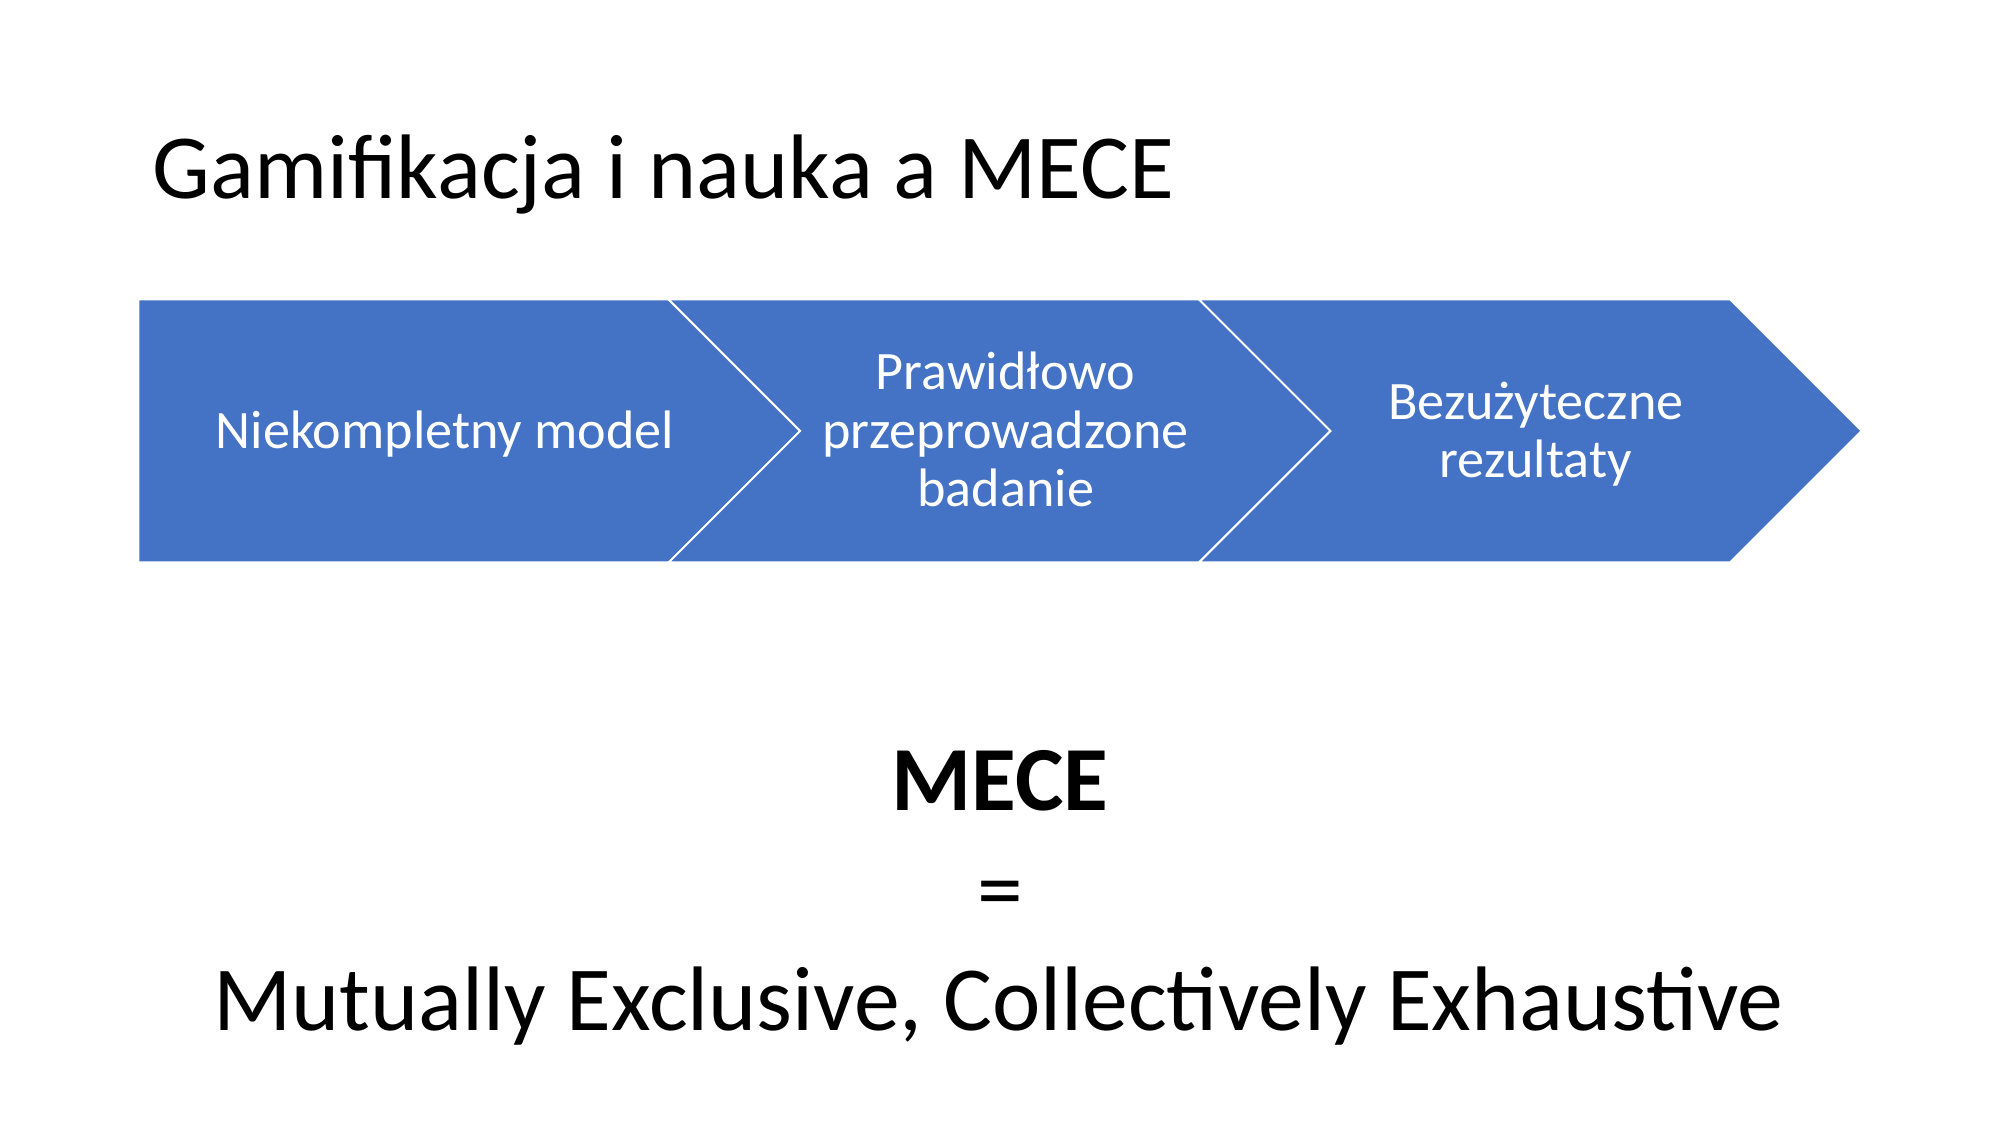

# Gamifikacja i nauka a MECE
Niekompletny model
Prawidłowo przeprowadzone badanie
Bezużyteczne rezultaty
MECE
=
Mutually Exclusive, Collectively Exhaustive